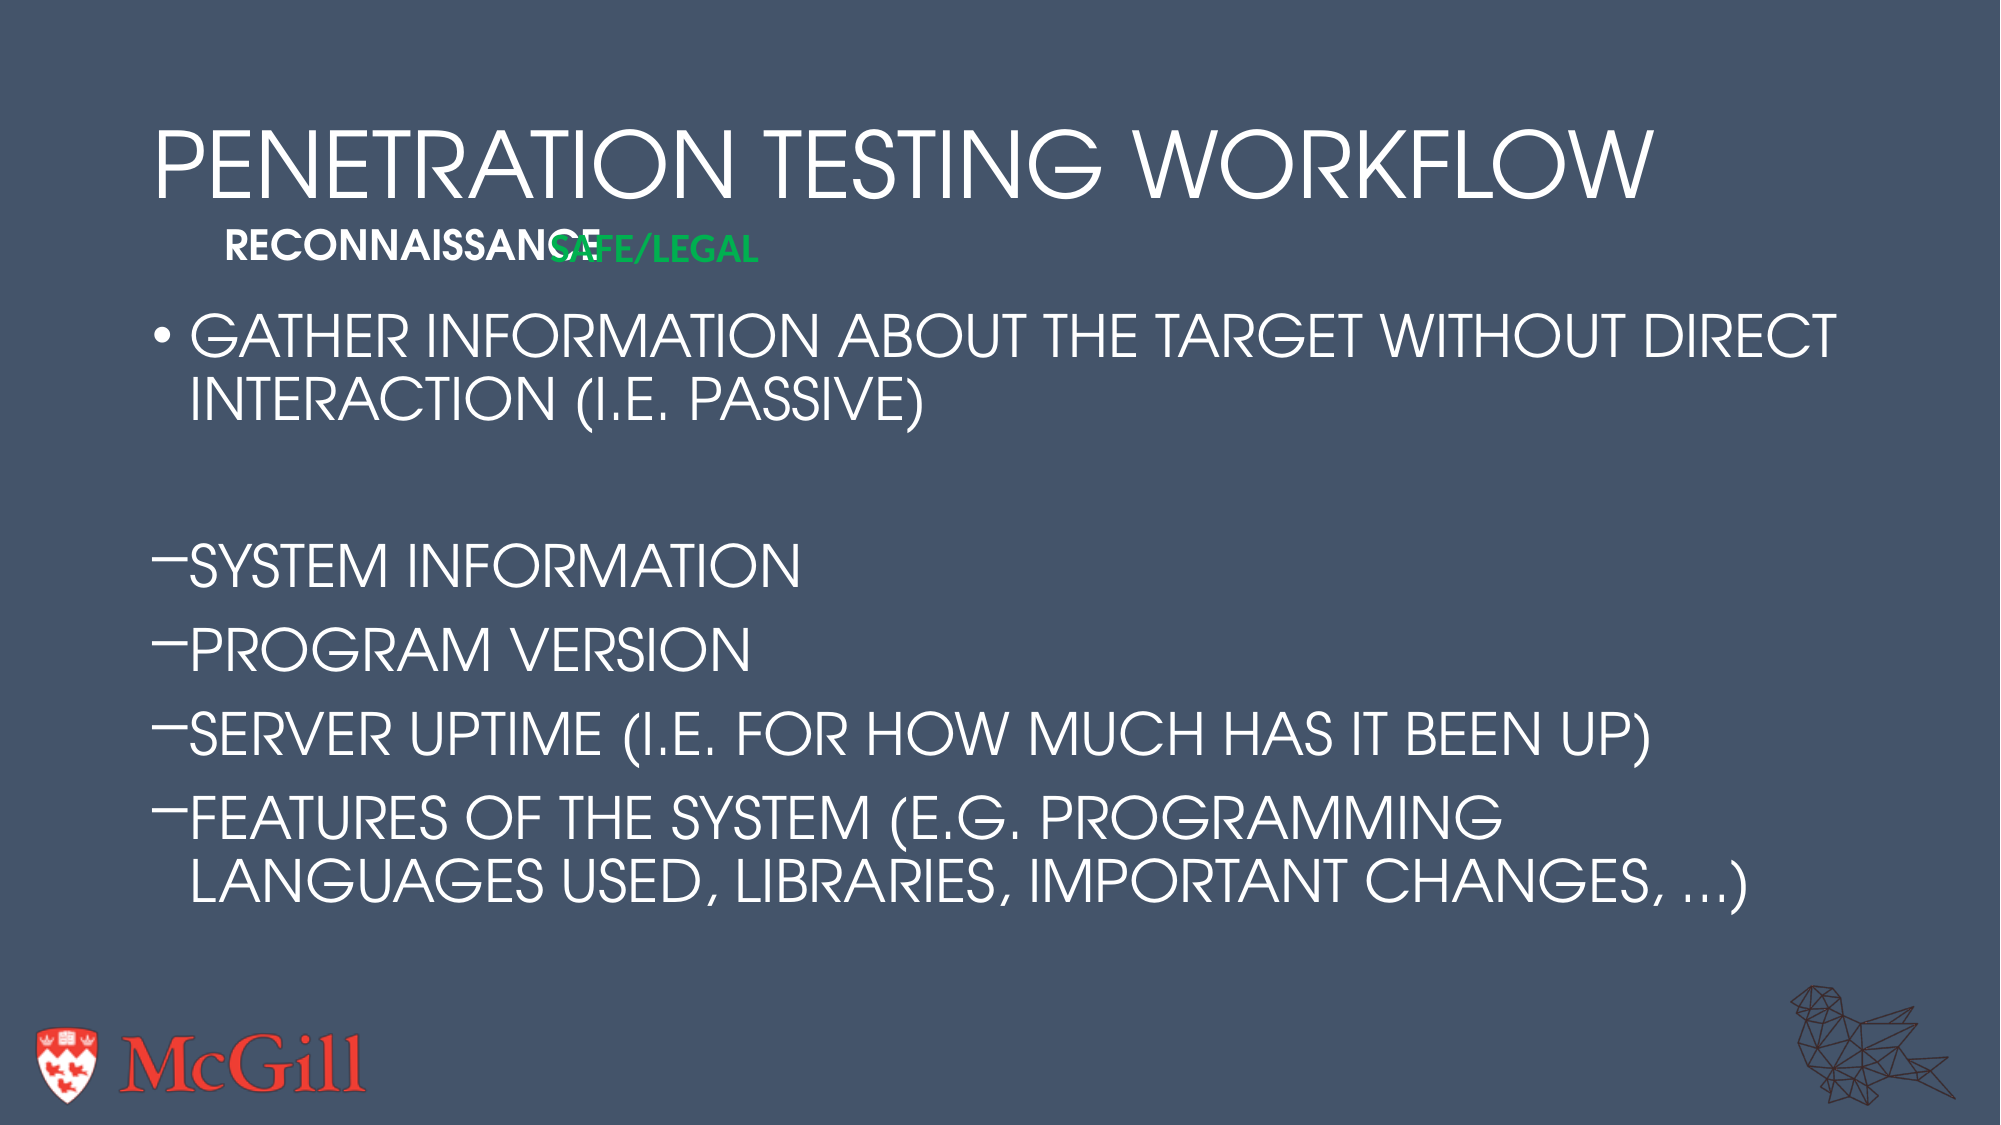

# Penetration testing workflow
Reconnaissance
SAFE/LEGAL
Gather information about the target without direct interaction (i.e. passive)

System information
Program version
Server uptime (i.e. for how much has it been up)
Features of the system (e.g. programming languages used, libraries, important changes, …)